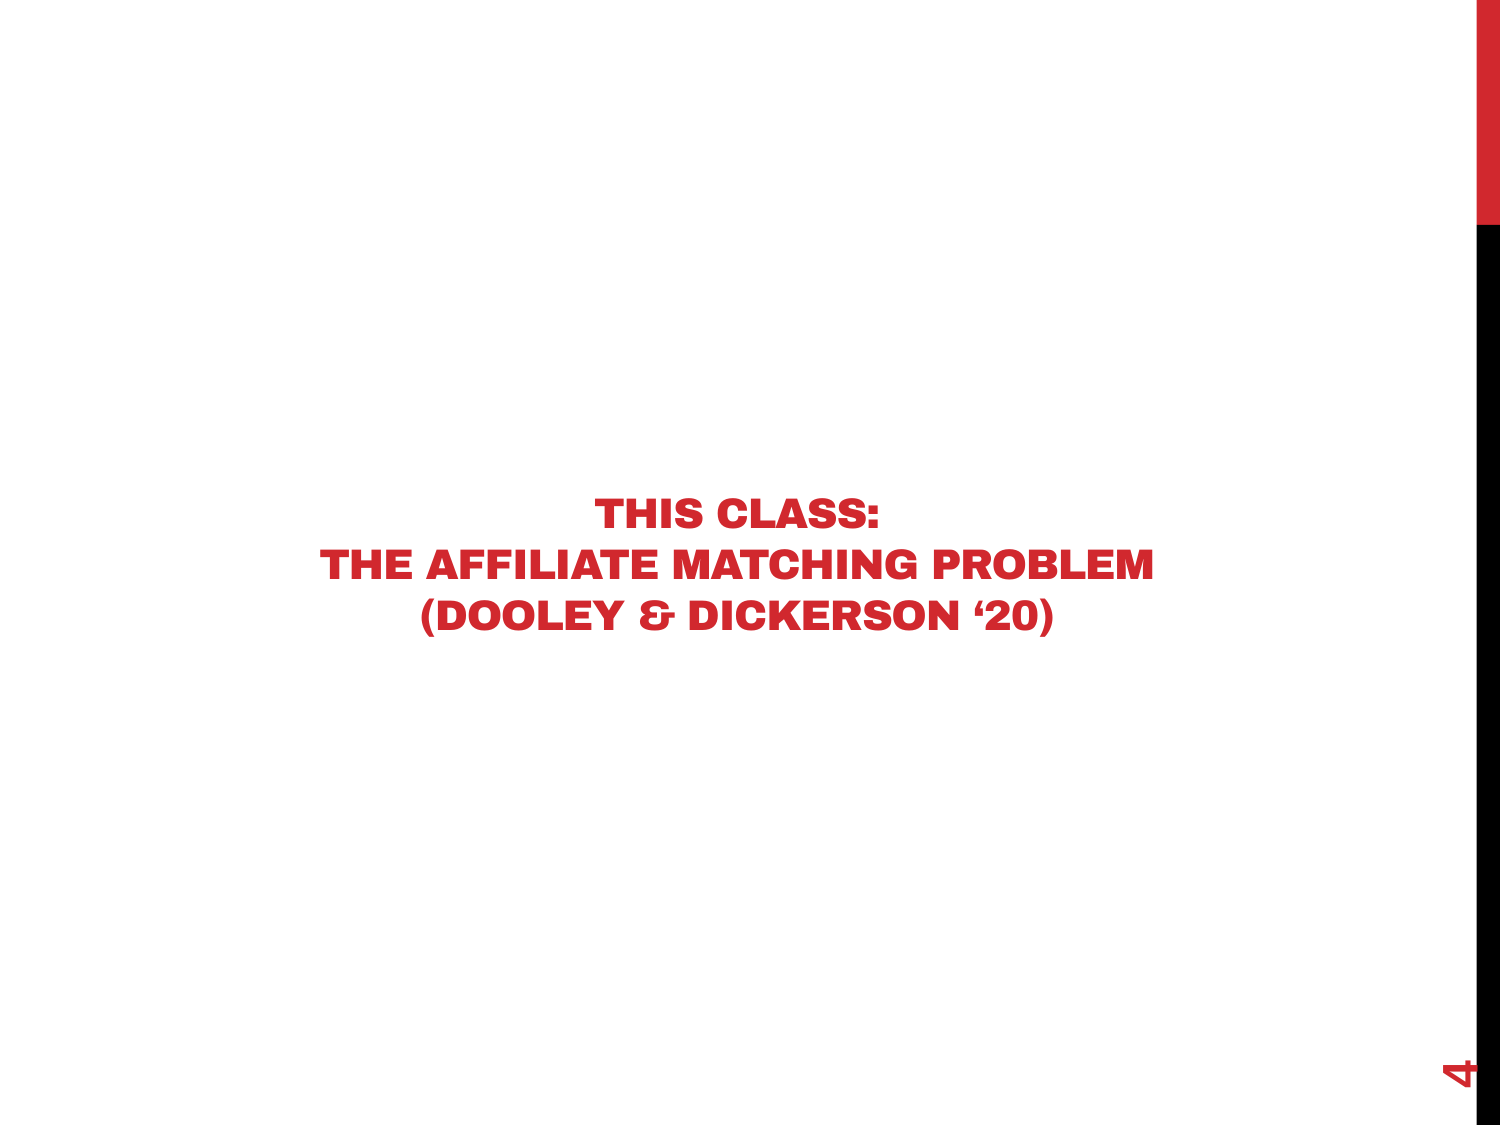

# This class: The Affiliate Matching Problem (Dooley & Dickerson ‘20)
4